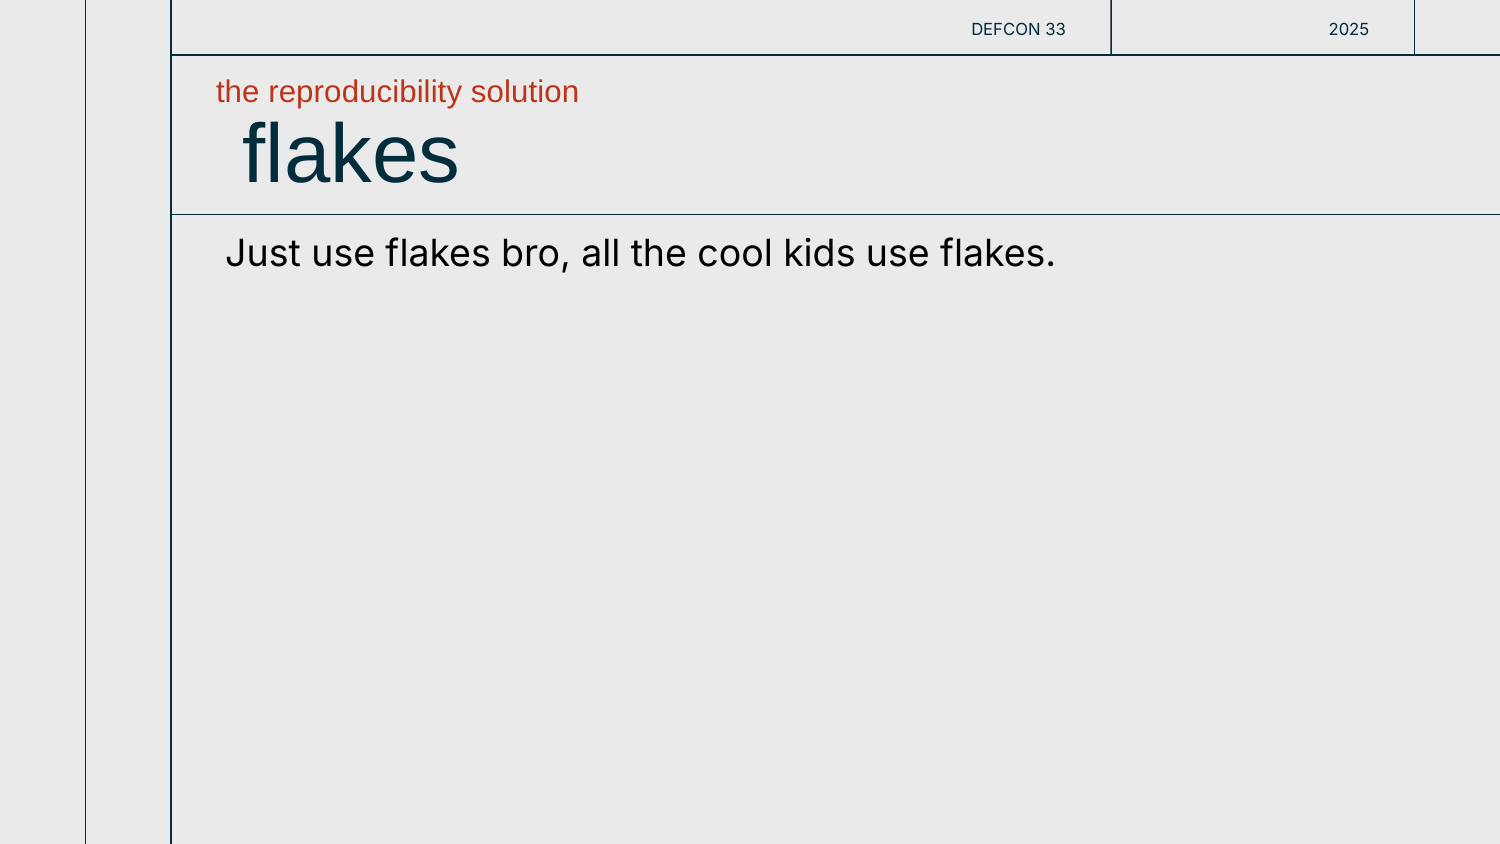

DEFCON 33
2025
the reproducibility solution
# flakes
Just use flakes bro, all the cool kids use flakes.